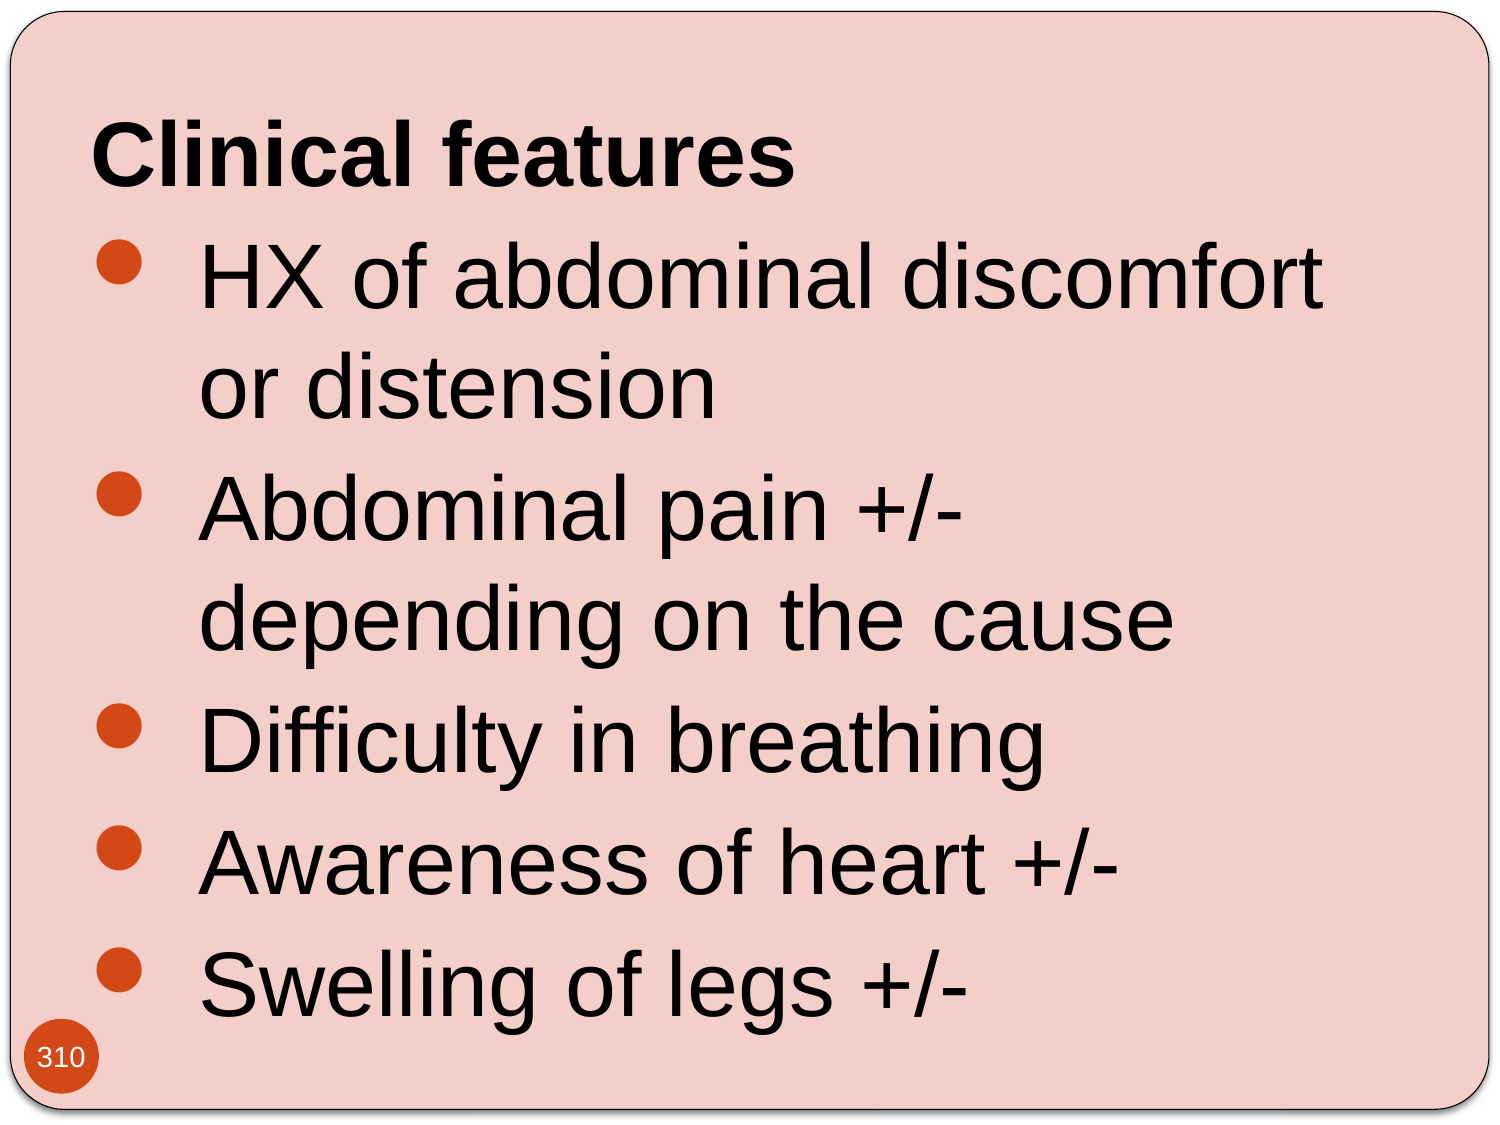

Clinical features
HX of abdominal discomfort or distension
Abdominal pain +/- depending on the cause
Difficulty in breathing
Awareness of heart +/-
Swelling of legs +/-
310